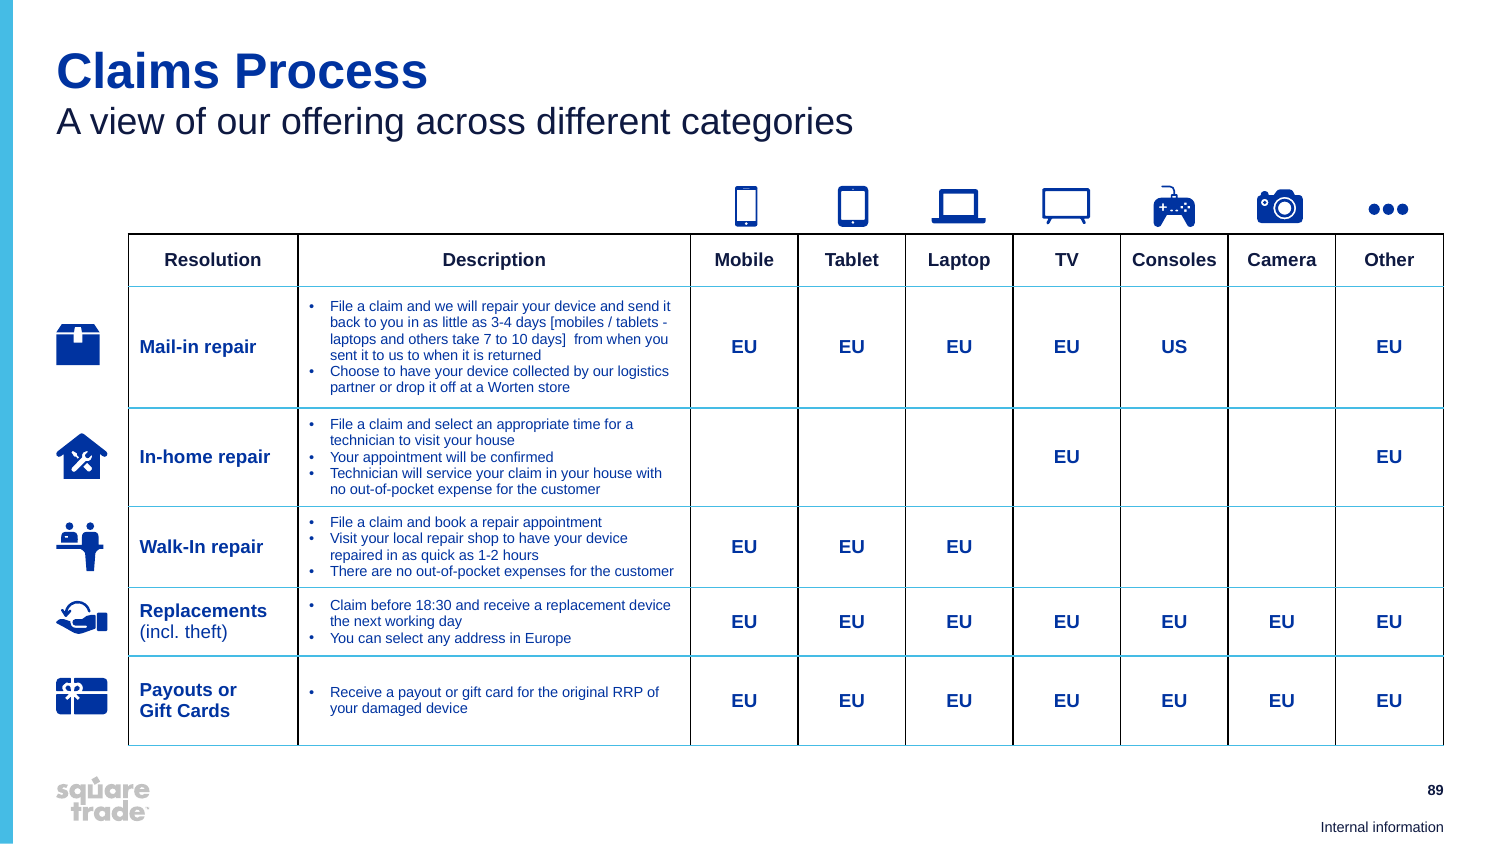

# Claims Process
A view of our offering across different categories

| Resolution | Description | Mobile | Tablet | Laptop | TV | Consoles | Camera | Other |
| --- | --- | --- | --- | --- | --- | --- | --- | --- |
| Mail-in repair | File a claim and we will repair your device and send it back to you in as little as 3-4 days [mobiles / tablets - laptops and others take 7 to 10 days]  from when you sent it to us to when it is returned  Choose to have your device collected by our logistics partner or drop it off at a Worten store | EU | EU | EU | EU | US |  | EU |
| In-home repair | File a claim and select an appropriate time for a technician to visit your house Your appointment will be confirmed Technician will service your claim in your house with no out-of-pocket expense for the customer |  |  |  | EU |  |  | EU |
| Walk-In repair | File a claim and book a repair appointment  Visit your local repair shop to have your device repaired in as quick as 1-2 hours  There are no out-of-pocket expenses for the customer | EU | EU | EU |  |  |  |  |
| Replacements (incl. theft) | Claim before 18:30 and receive a replacement device the next working day  You can select any address in Europe | EU | EU | EU | EU | EU | EU | EU |
| Payouts or Gift Cards | Receive a payout or gift card for the original RRP of your damaged device | EU | EU | EU | EU | EU | EU | EU |

89